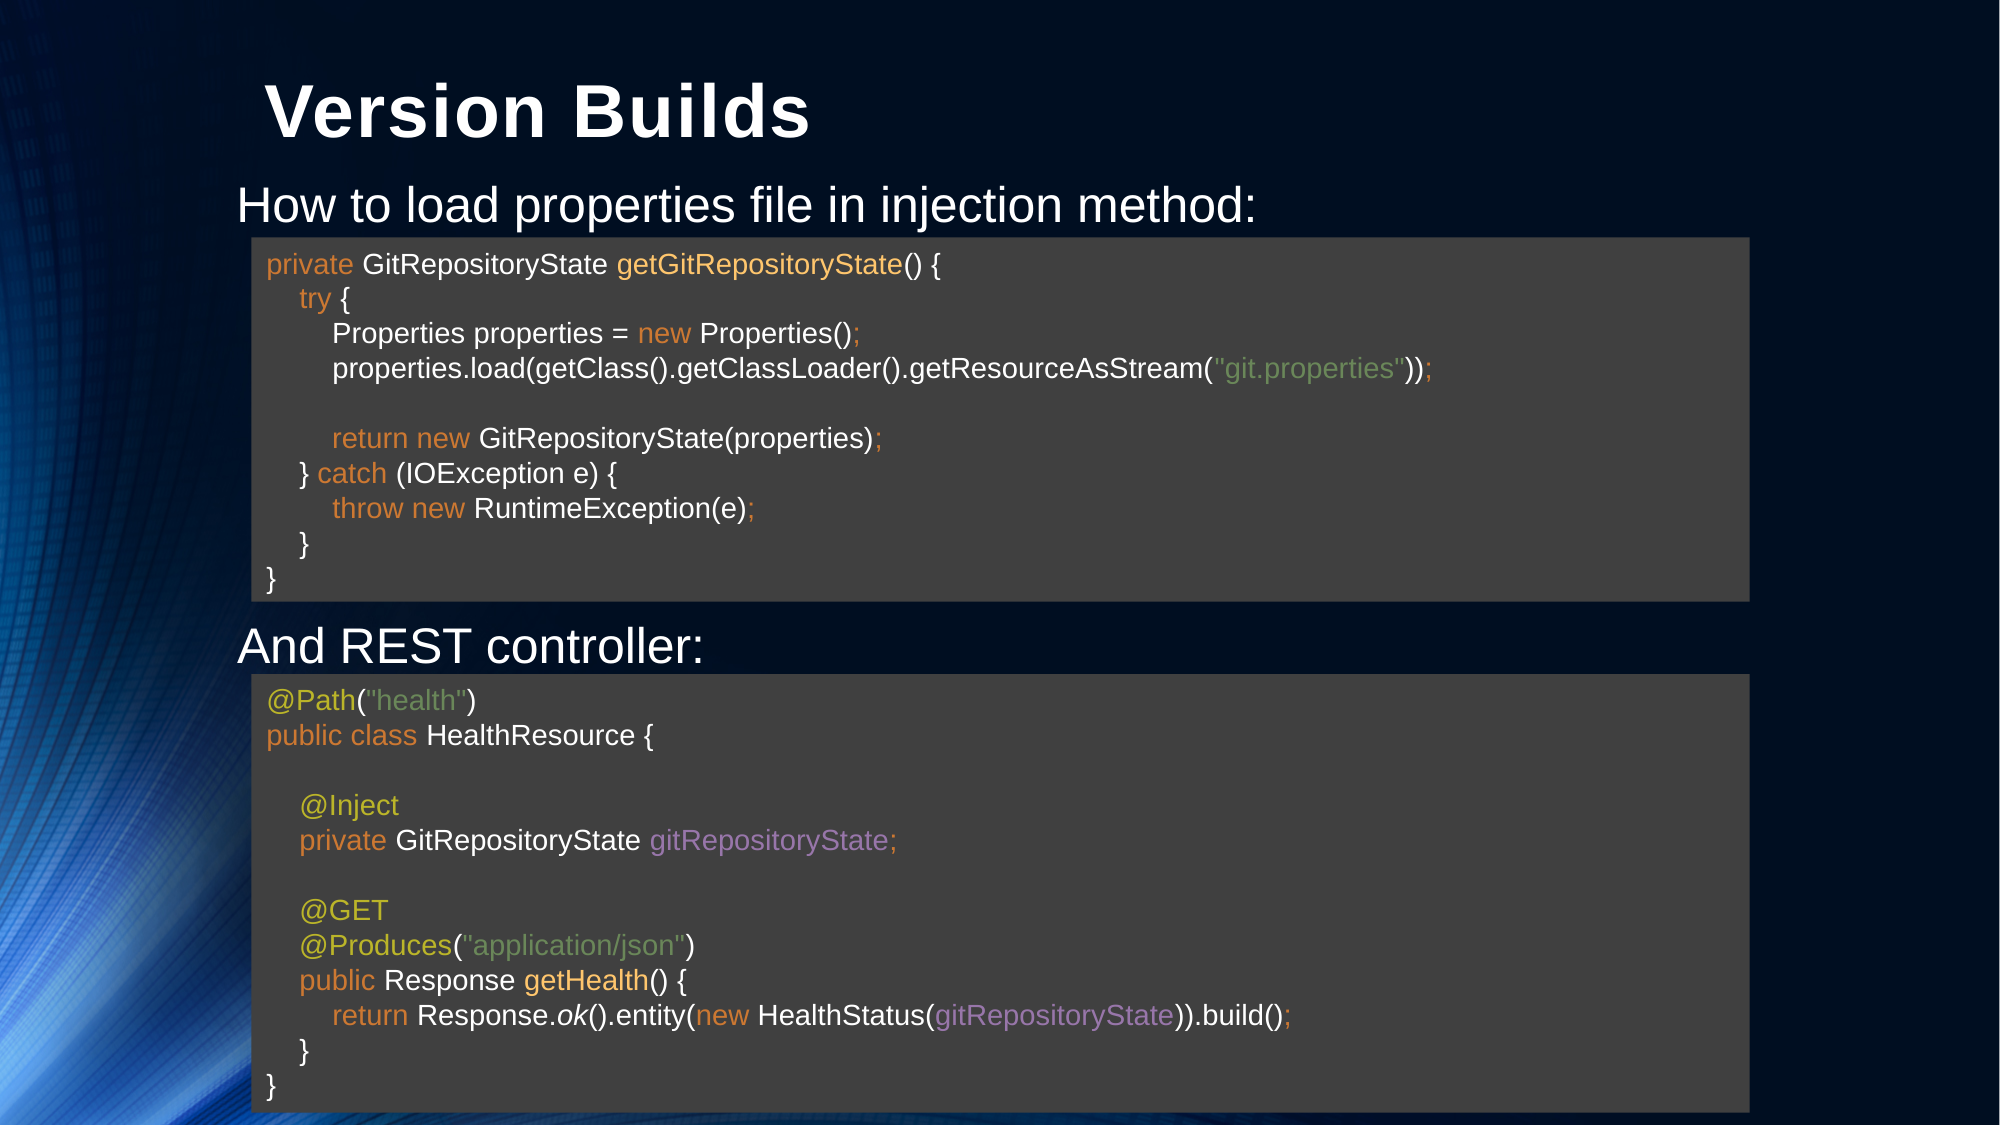

# Version Builds
How to load properties file in injection method:
private GitRepositoryState getGitRepositoryState() {
    try {
        Properties properties = new Properties();
        properties.load(getClass().getClassLoader().getResourceAsStream("git.properties"));
        return new GitRepositoryState(properties);
    } catch (IOException e) {
        throw new RuntimeException(e);
    }
}
And REST controller:
@Path("health")
public class HealthResource {
    @Inject
    private GitRepositoryState gitRepositoryState;
    @GET
    @Produces("application/json")
    public Response getHealth() {
        return Response.ok().entity(new HealthStatus(gitRepositoryState)).build();
    }
}